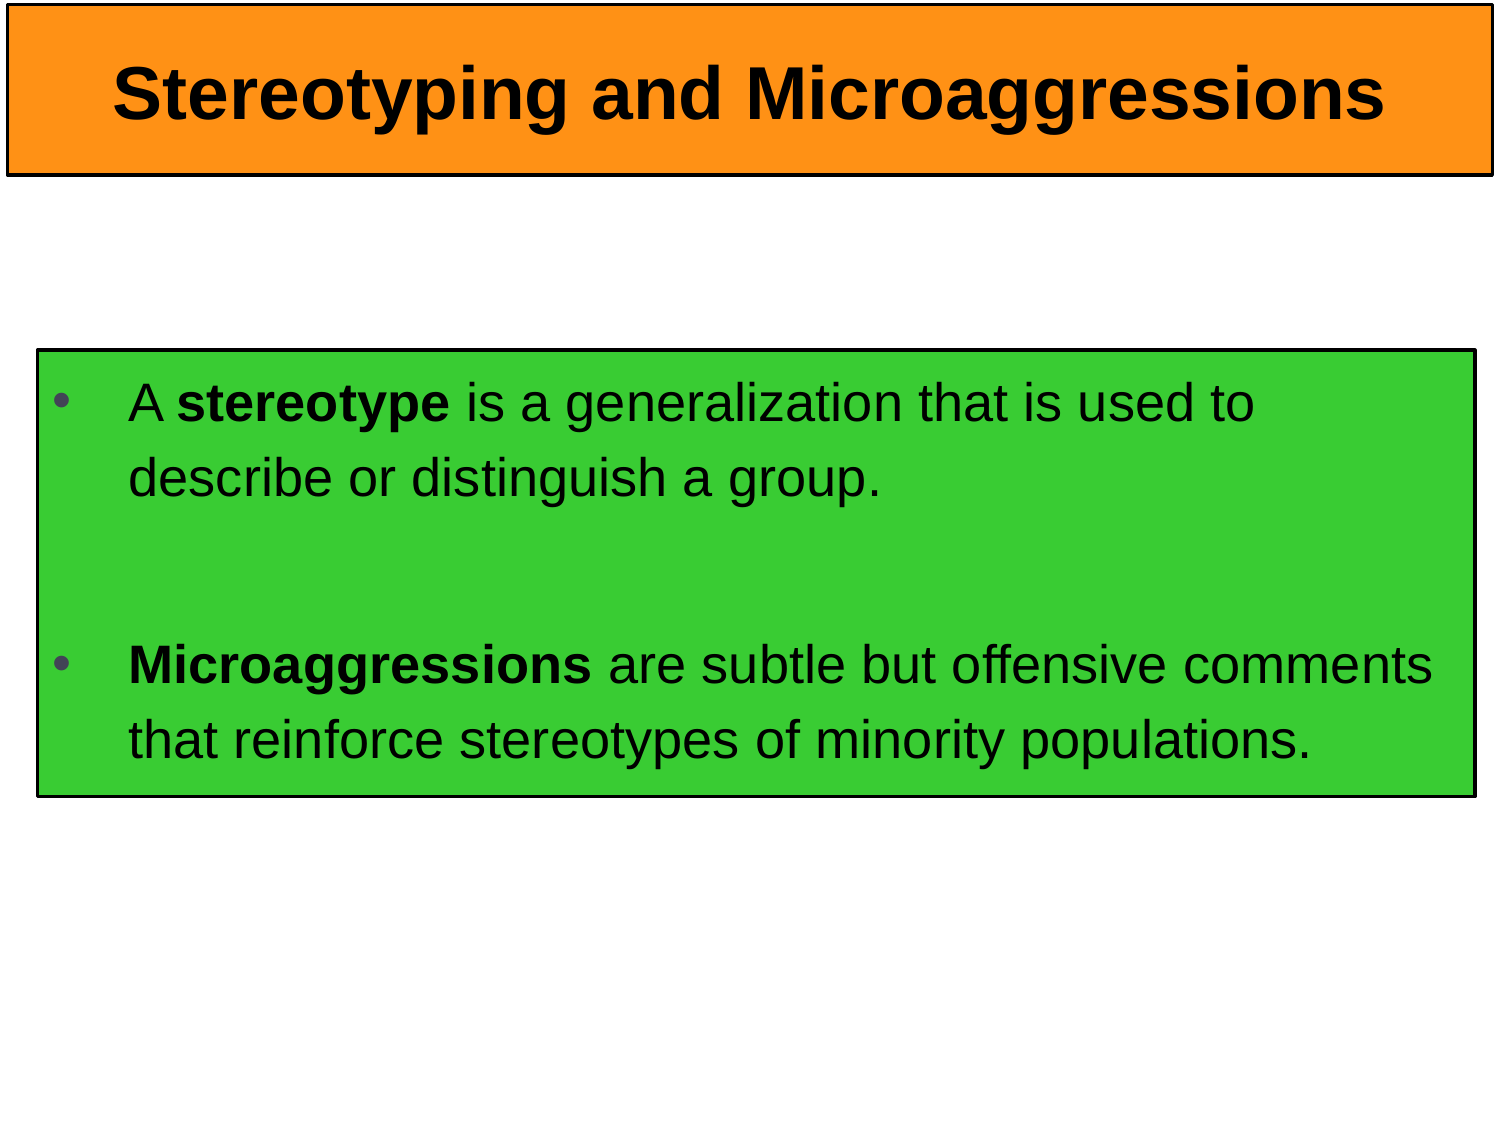

# Stereotyping and Microaggressions
A stereotype is a generalization that is used to describe or distinguish a group.

Microaggressions are subtle but offensive comments that reinforce stereotypes of minority populations.